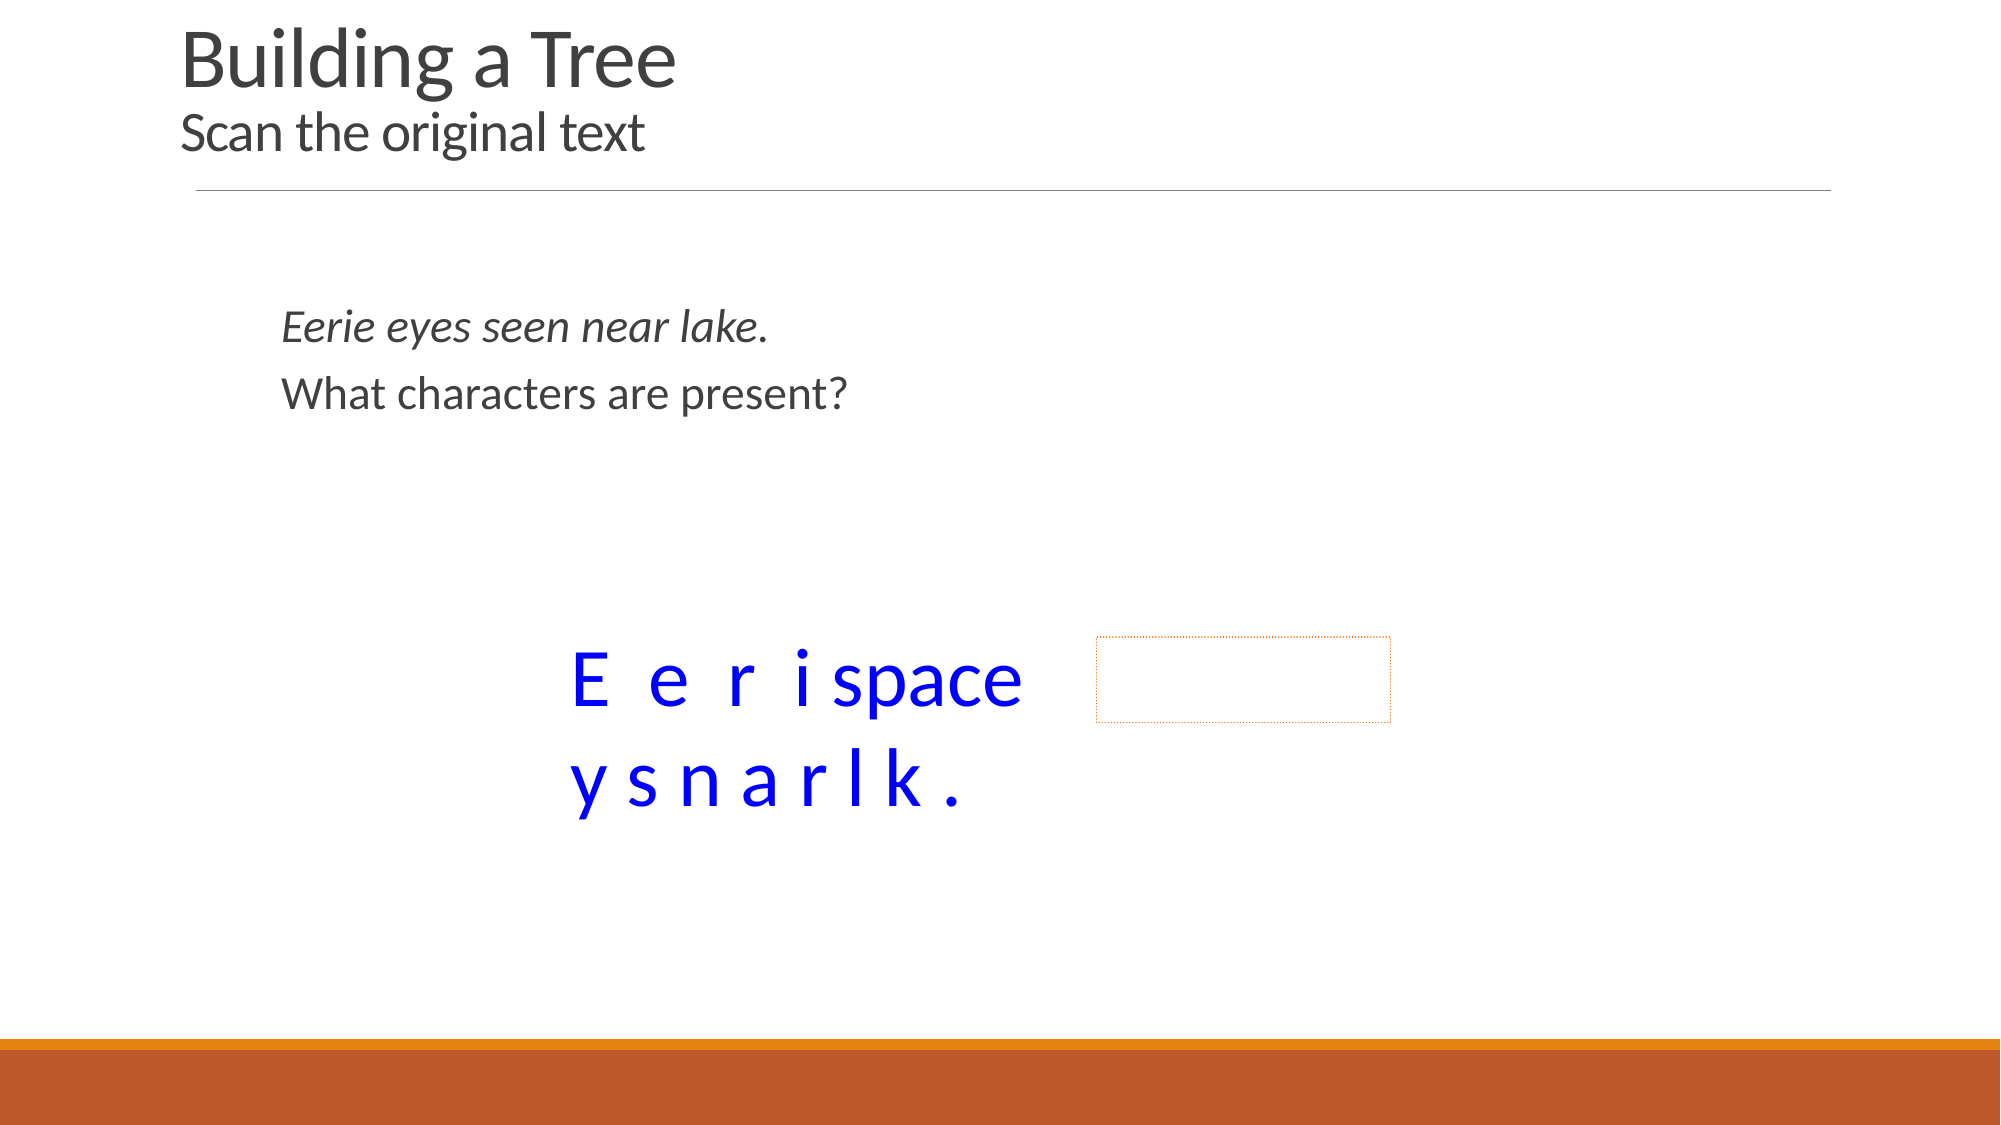

# Building a Tree Scan the original text
	Eerie eyes seen near lake.
What characters are present?
E  e  r  i space
y s n a r l k .